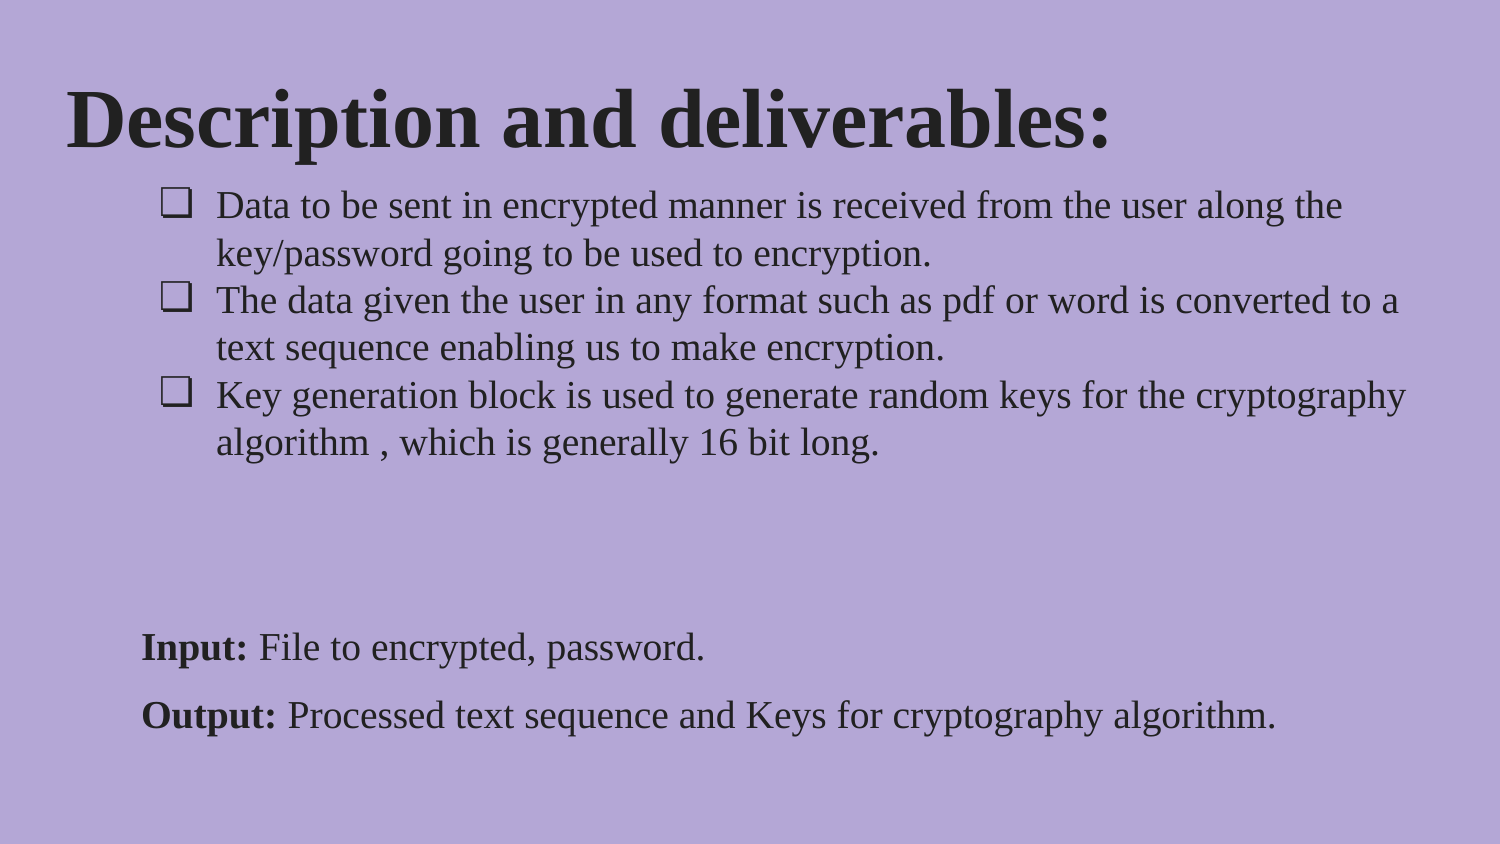

# Description and deliverables:
Data to be sent in encrypted manner is received from the user along the key/password going to be used to encryption.
The data given the user in any format such as pdf or word is converted to a text sequence enabling us to make encryption.
Key generation block is used to generate random keys for the cryptography algorithm , which is generally 16 bit long.

Input: File to encrypted, password.
Output: Processed text sequence and Keys for cryptography algorithm.